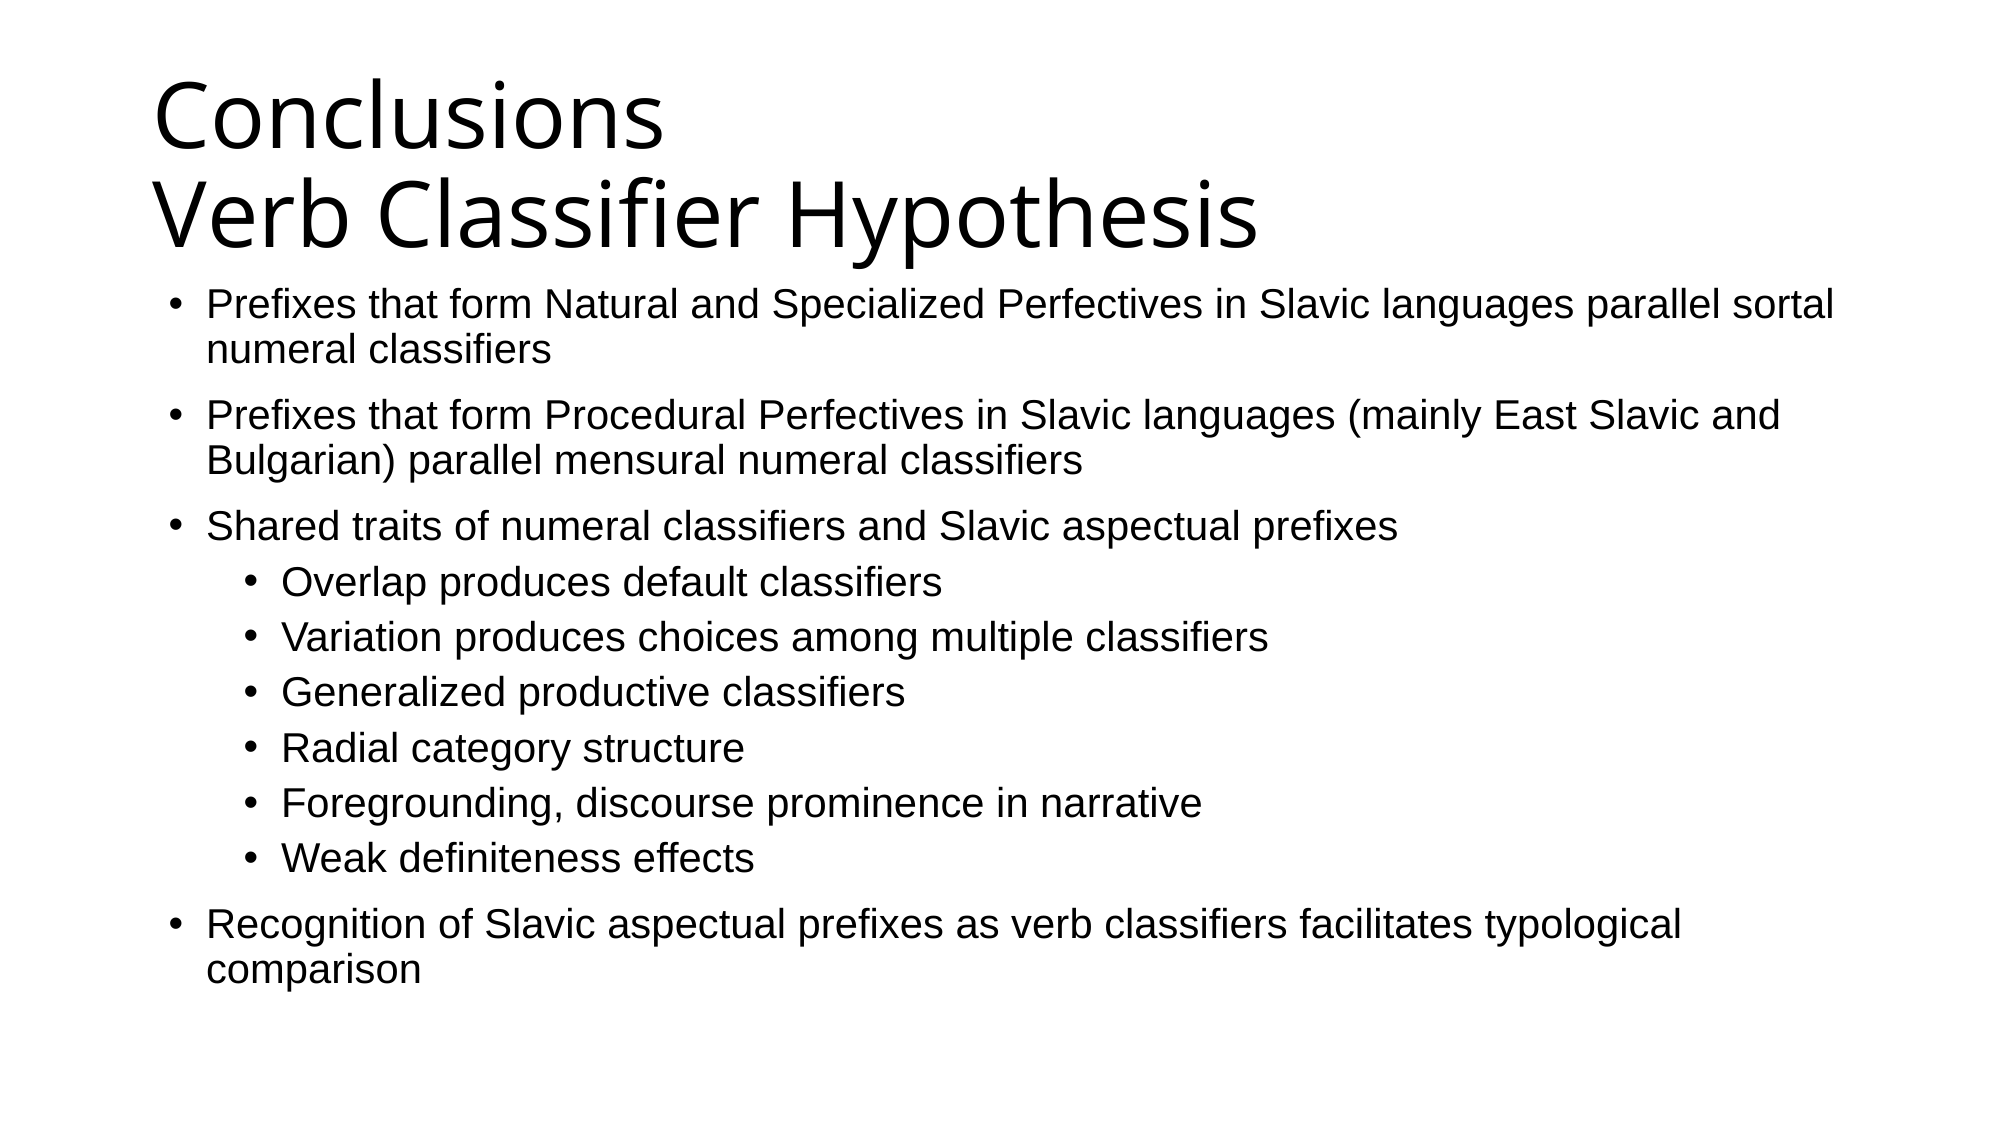

# Conclusions Verb Classifier Hypothesis
Prefixes that form Natural and Specialized Perfectives in Slavic languages parallel sortal numeral classifiers
Prefixes that form Procedural Perfectives in Slavic languages (mainly East Slavic and Bulgarian) parallel mensural numeral classifiers
Shared traits of numeral classifiers and Slavic aspectual prefixes
Overlap produces default classifiers
Variation produces choices among multiple classifiers
Generalized productive classifiers
Radial category structure
Foregrounding, discourse prominence in narrative
Weak definiteness effects
Recognition of Slavic aspectual prefixes as verb classifiers facilitates typological comparison